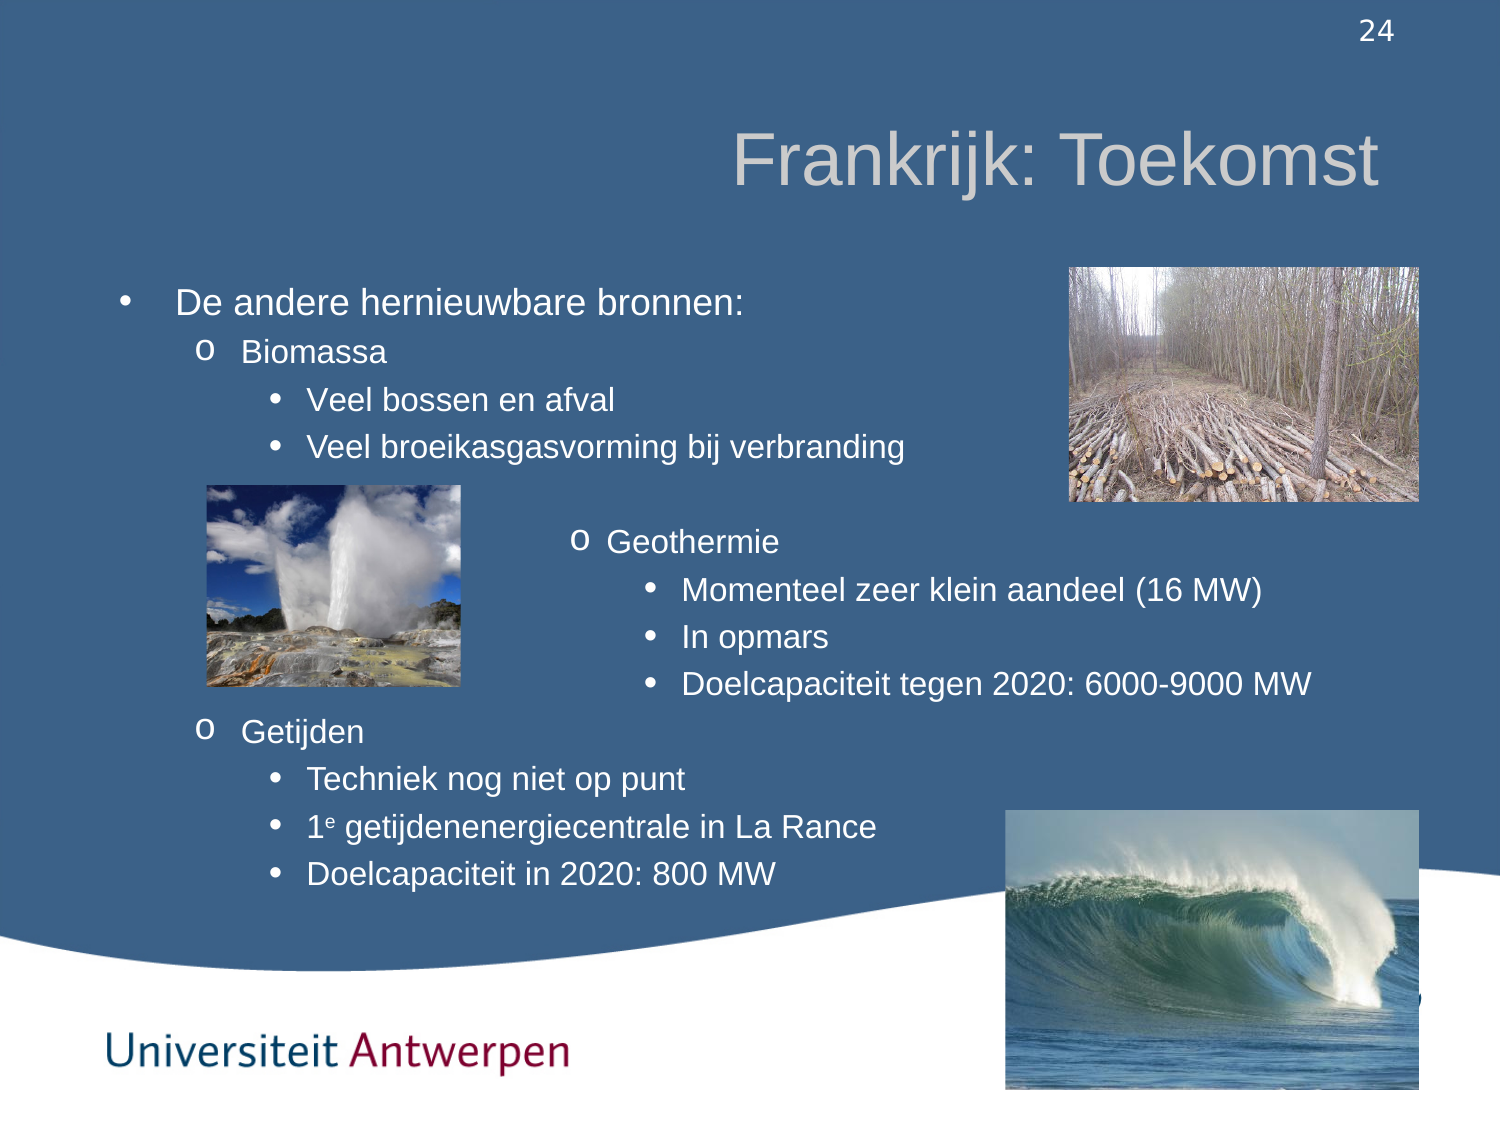

# Frankrijk: Toekomst

De andere hernieuwbare bronnen:
Biomassa
Veel bossen en afval
Veel broeikasgasvorming bij verbranding

Geothermie
Momenteel zeer klein aandeel (16 MW)
In opmars
Doelcapaciteit tegen 2020: 6000-9000 MW
Getijden
Techniek nog niet op punt
1e getijdenenergiecentrale in La Rance
Doelcapaciteit in 2020: 800 MW